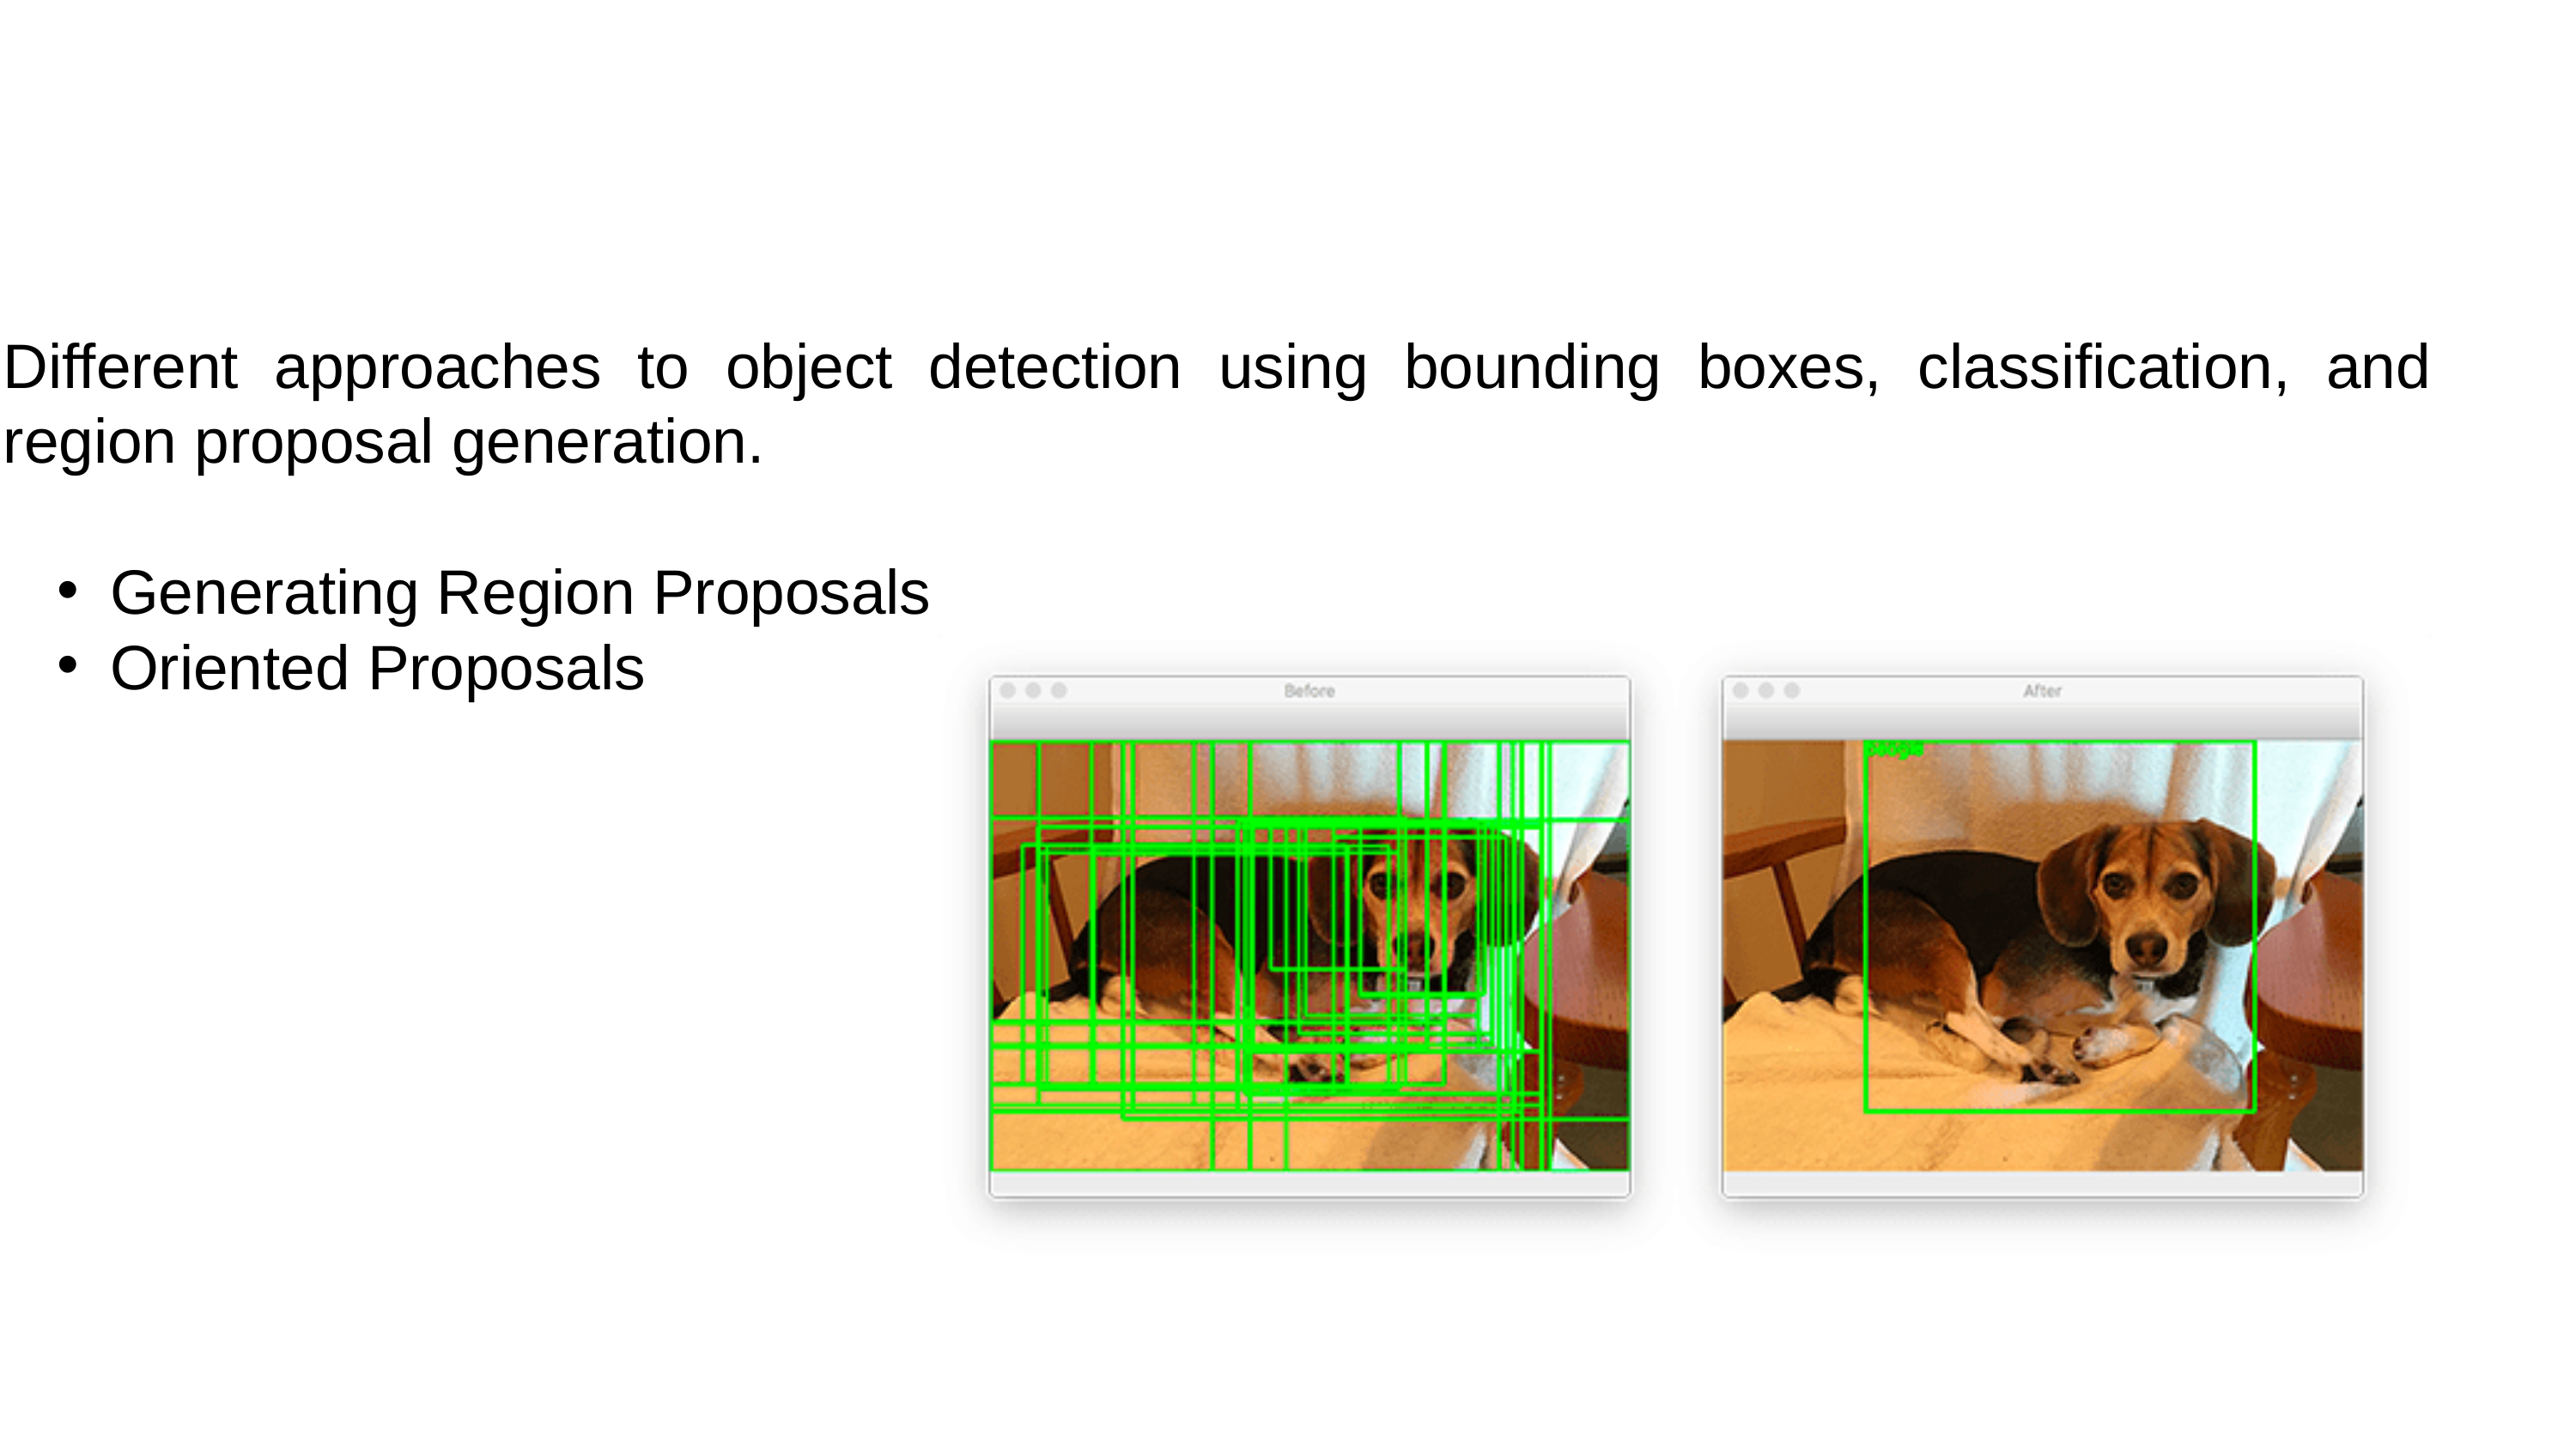

Different approaches to object detection using bounding boxes, classification, and region proposal generation.

Generating Region Proposals
Oriented Proposals